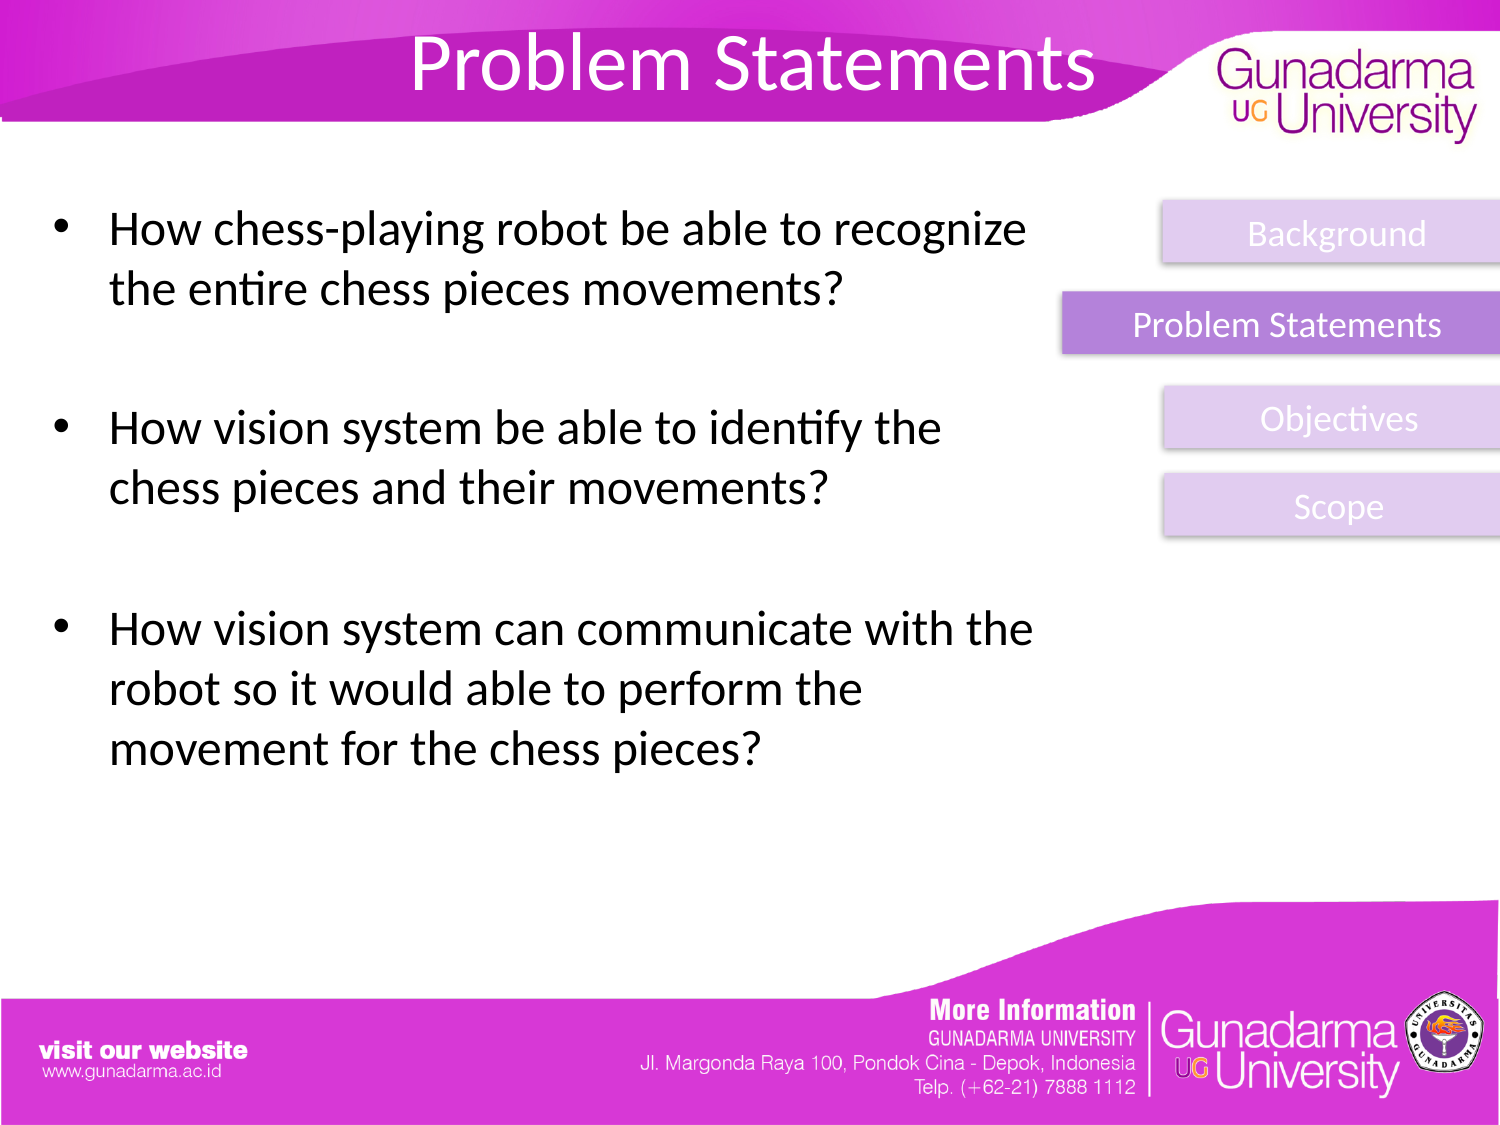

# Problem Statements
How chess-playing robot be able to recognize the entire chess pieces movements?

How vision system be able to identify the chess pieces and their movements?

How vision system can communicate with the robot so it would able to perform the movement for the chess pieces?
Background
Problem Statements
Objectives
Scope